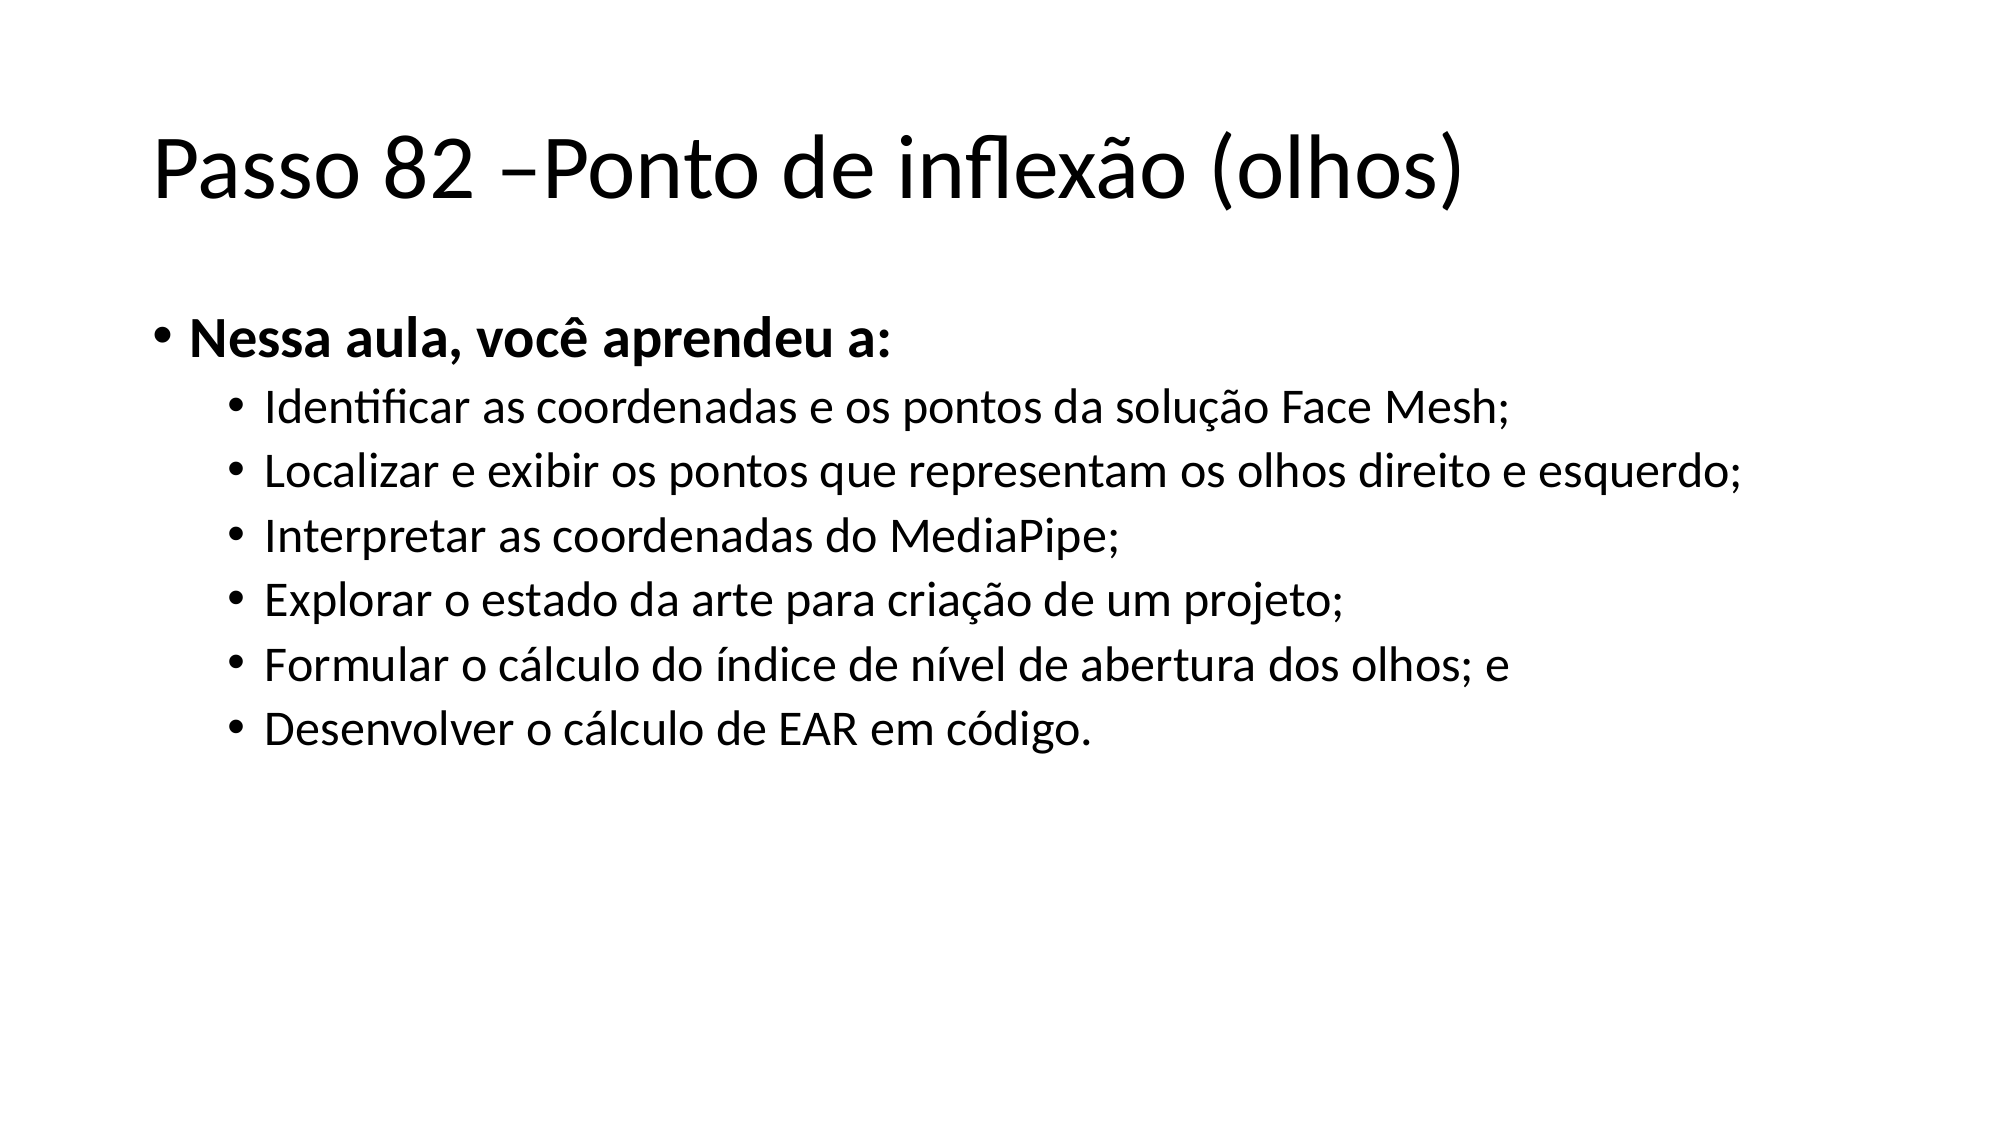

# Passo 82 –Ponto de inflexão (olhos)
Nessa aula, você aprendeu a:
Identificar as coordenadas e os pontos da solução Face Mesh;
Localizar e exibir os pontos que representam os olhos direito e esquerdo;
Interpretar as coordenadas do MediaPipe;
Explorar o estado da arte para criação de um projeto;
Formular o cálculo do índice de nível de abertura dos olhos; e
Desenvolver o cálculo de EAR em código.